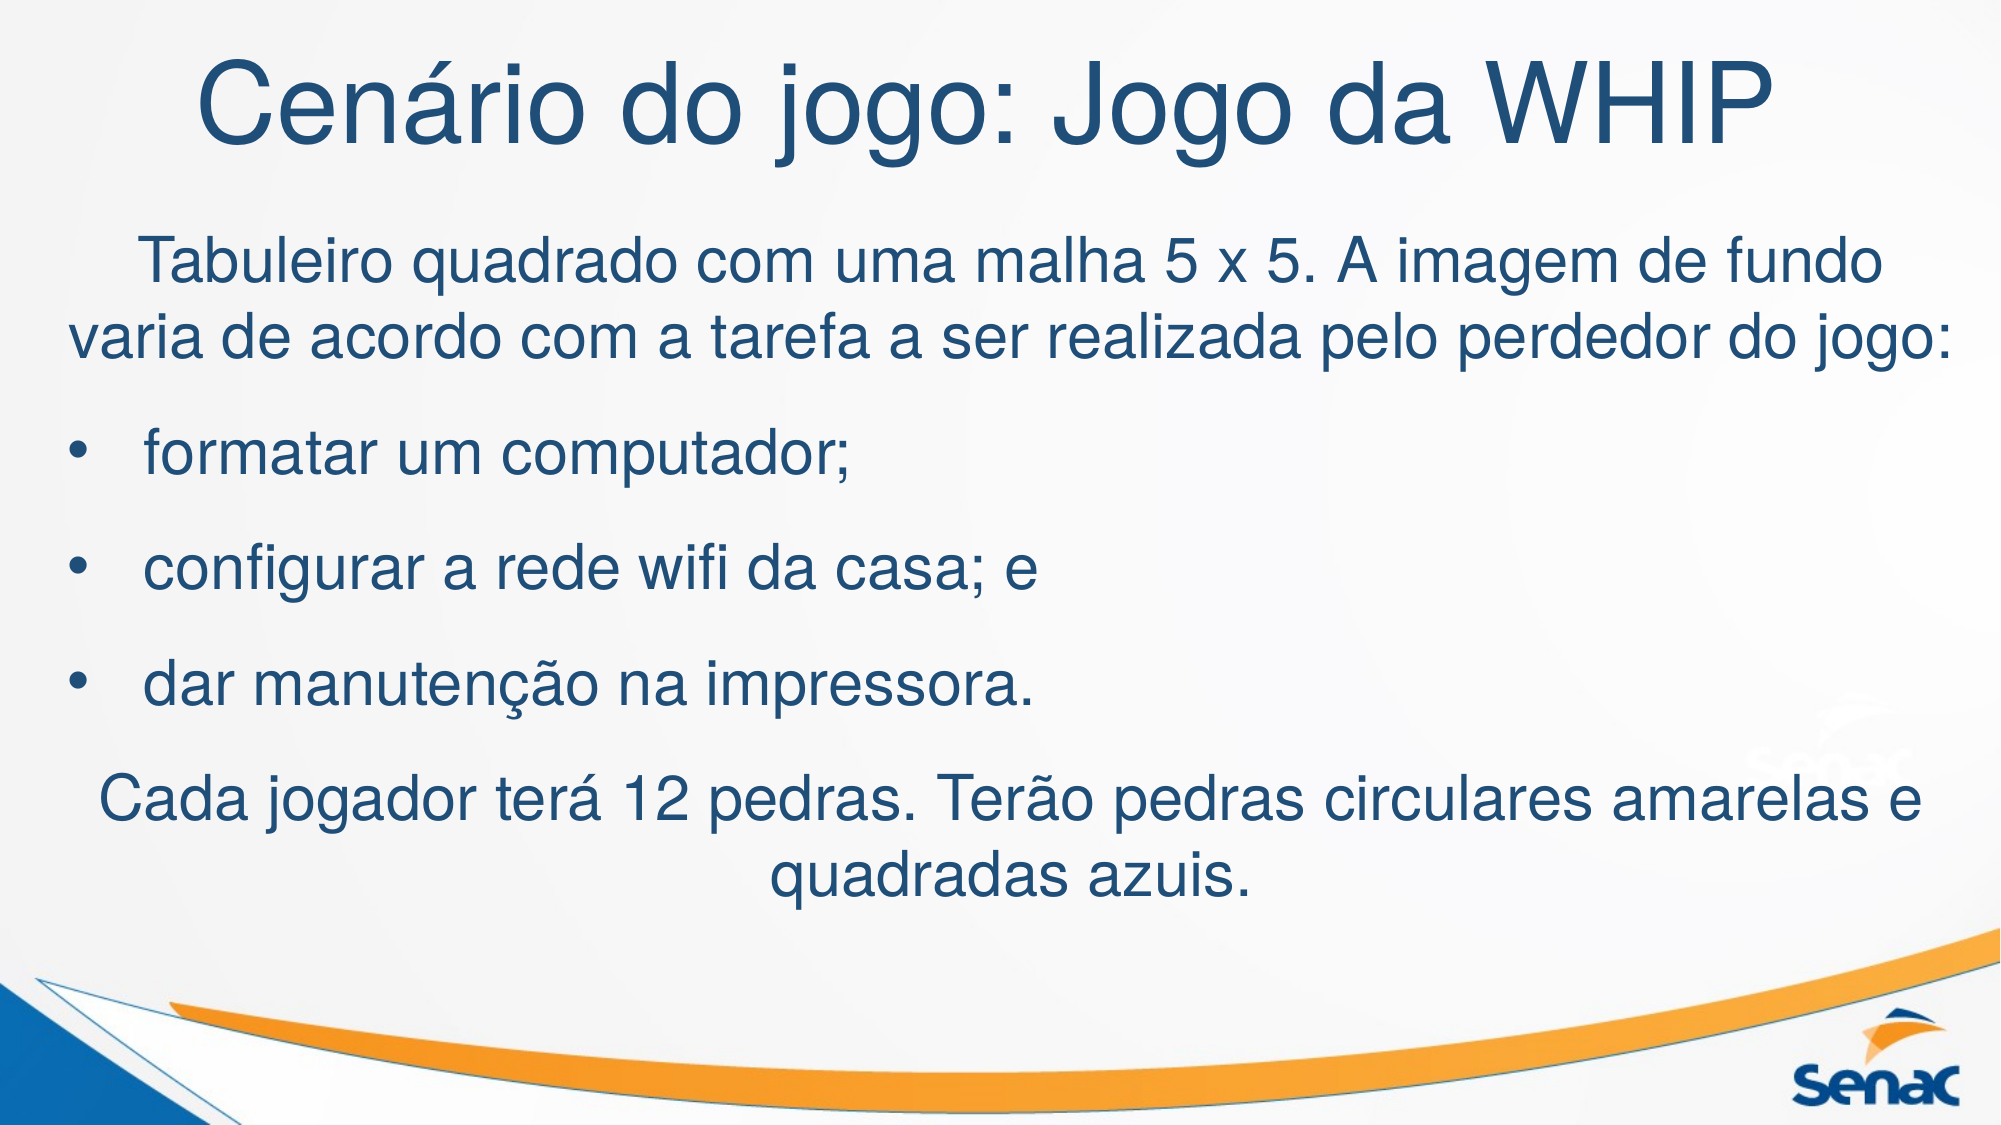

# Cenário do jogo: Jogo da WHIP
Tabuleiro quadrado com uma malha 5 x 5. A imagem de fundo varia de acordo com a tarefa a ser realizada pelo perdedor do jogo:
formatar um computador;
configurar a rede wifi da casa; e
dar manutenção na impressora.
Cada jogador terá 12 pedras. Terão pedras circulares amarelas e quadradas azuis.